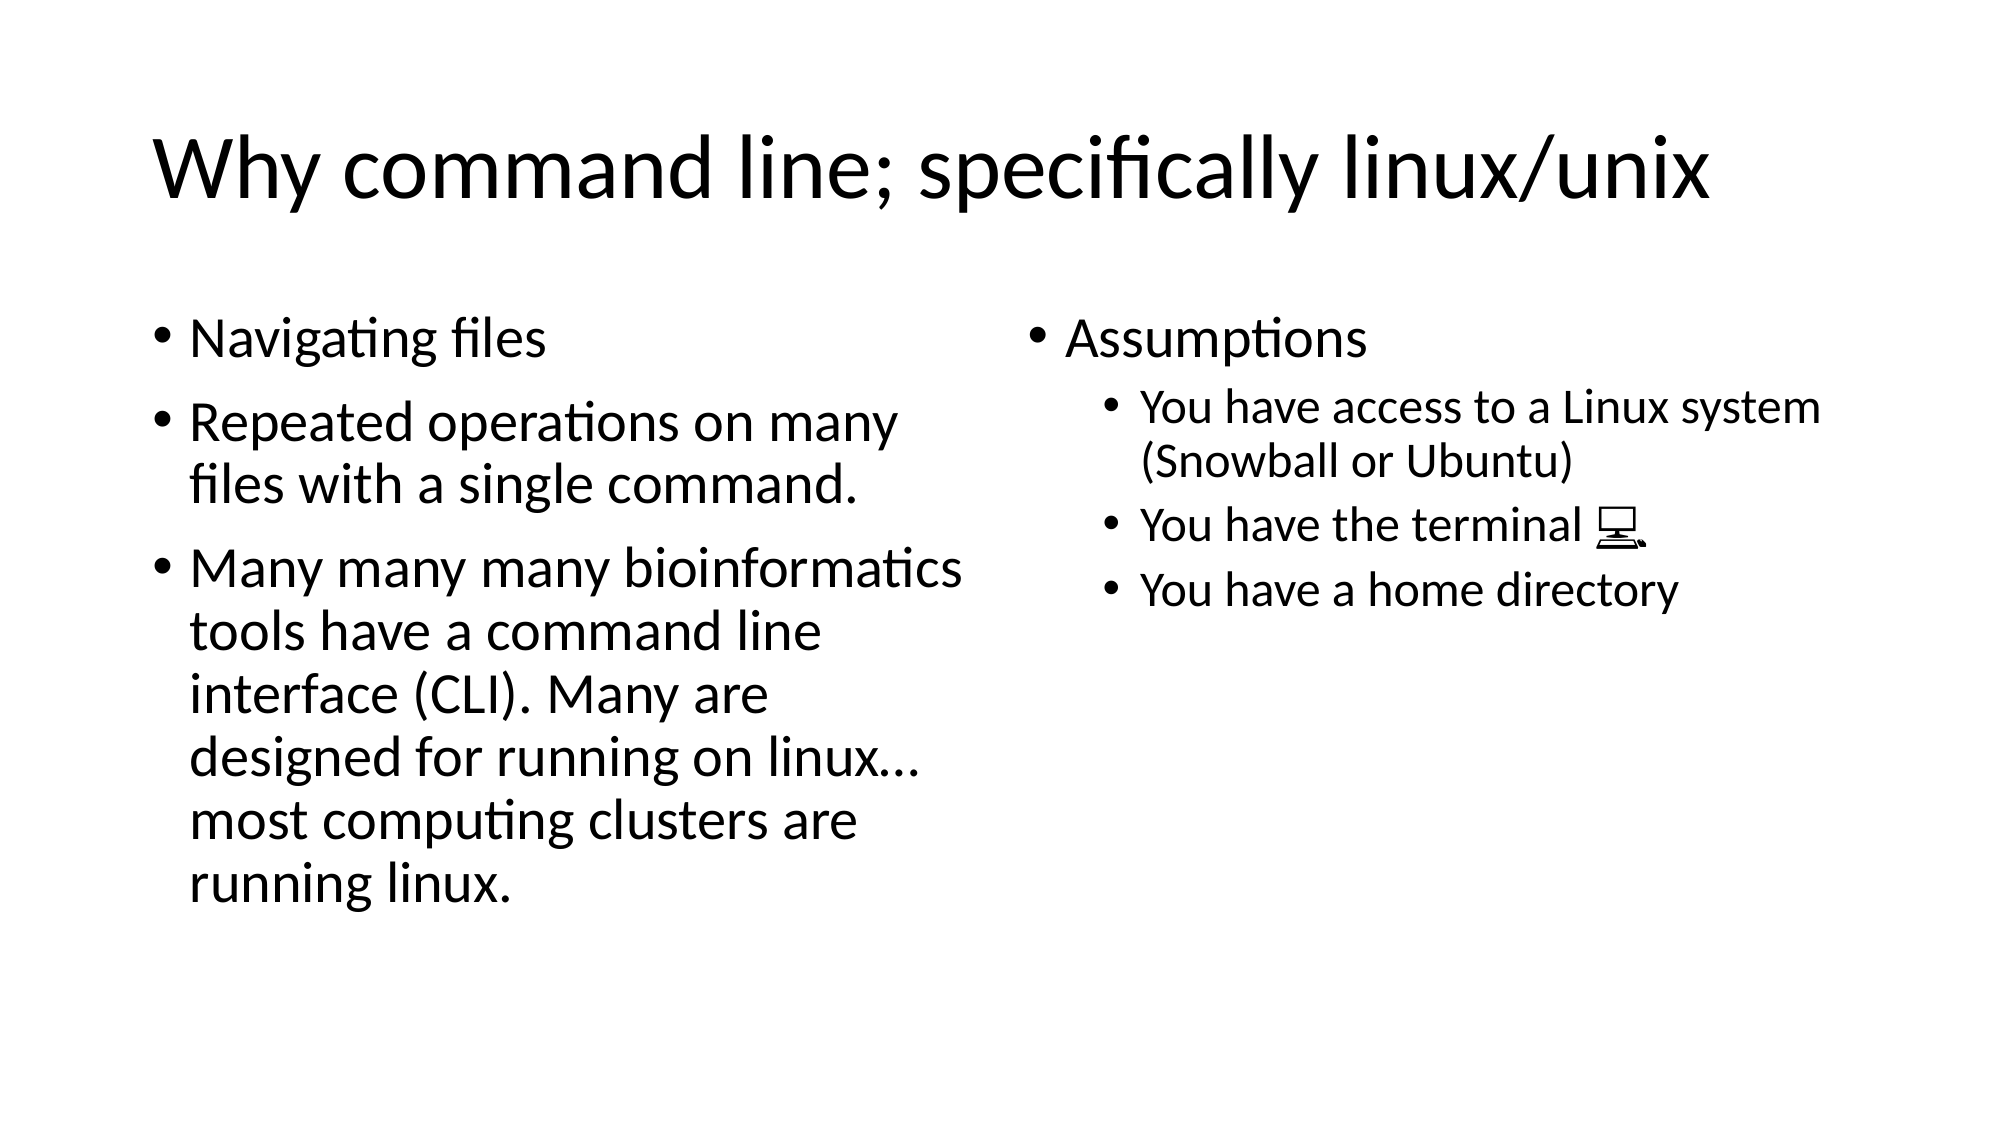

# Why command line; specifically linux/unix
Navigating files
Repeated operations on many files with a single command.
Many many many bioinformatics tools have a command line interface (CLI). Many are designed for running on linux…most computing clusters are running linux.
Assumptions
You have access to a Linux system (Snowball or Ubuntu)
You have the terminal 💻
You have a home directory